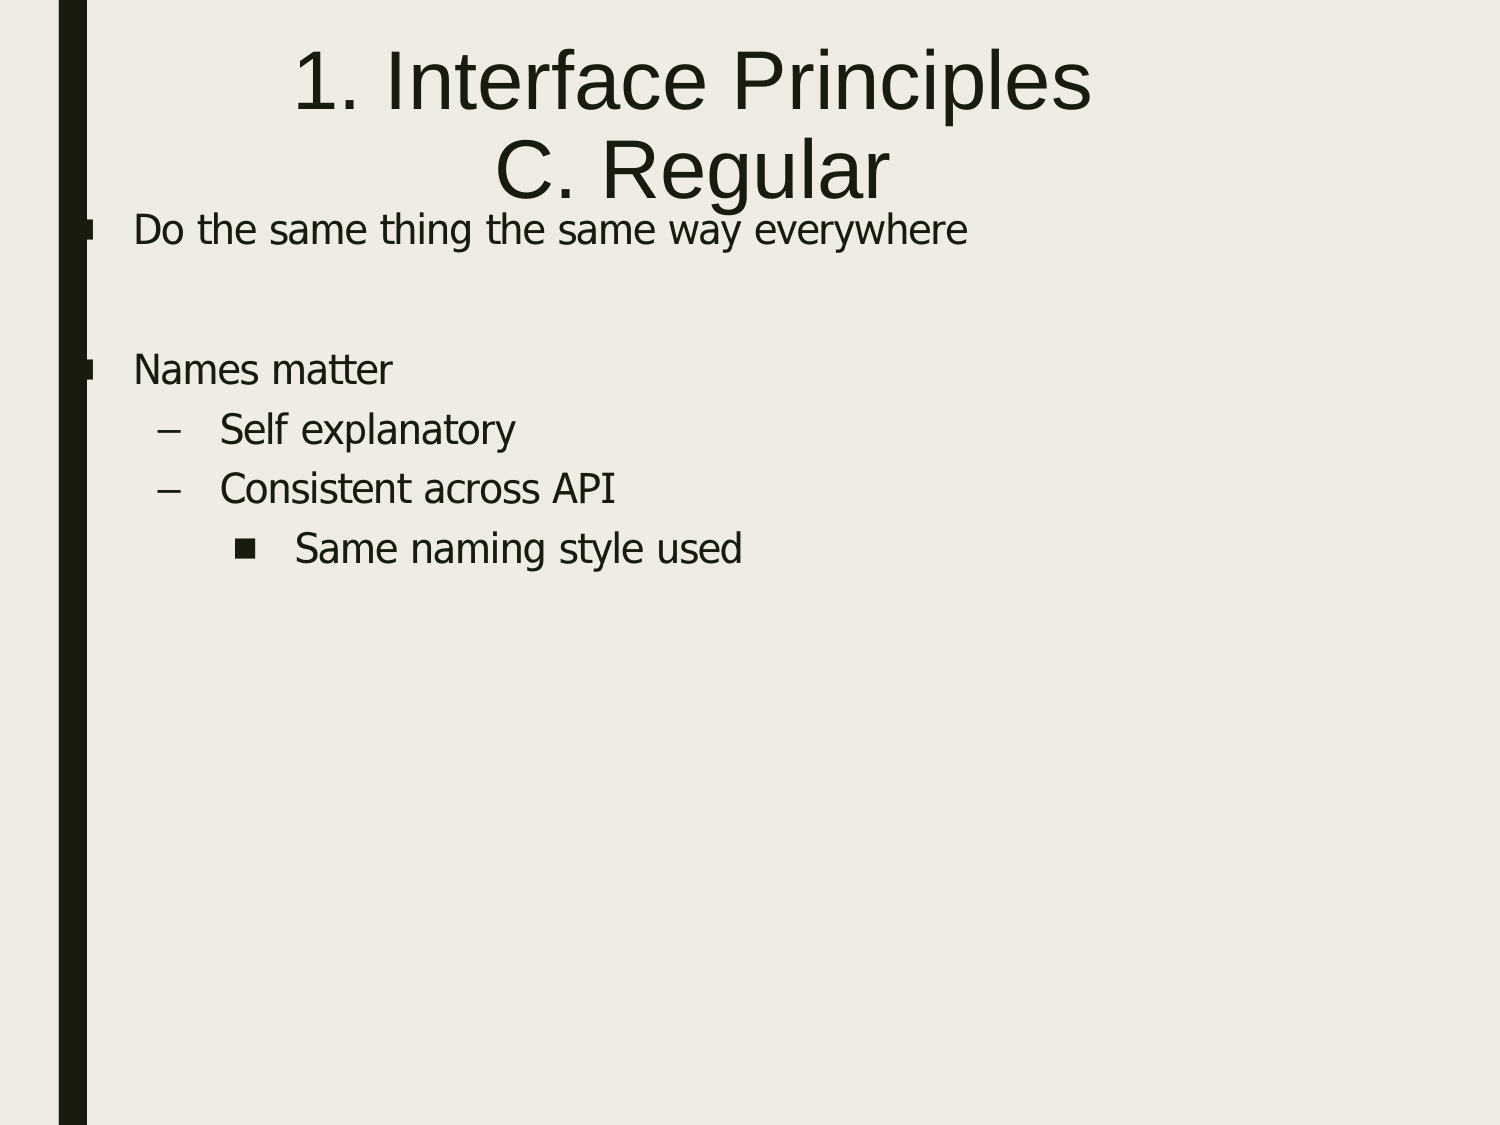

1. Interface Principles
C. Regular
Do the same thing the same way everywhere

Names matter
Self explanatory
Consistent across API
Same naming style used